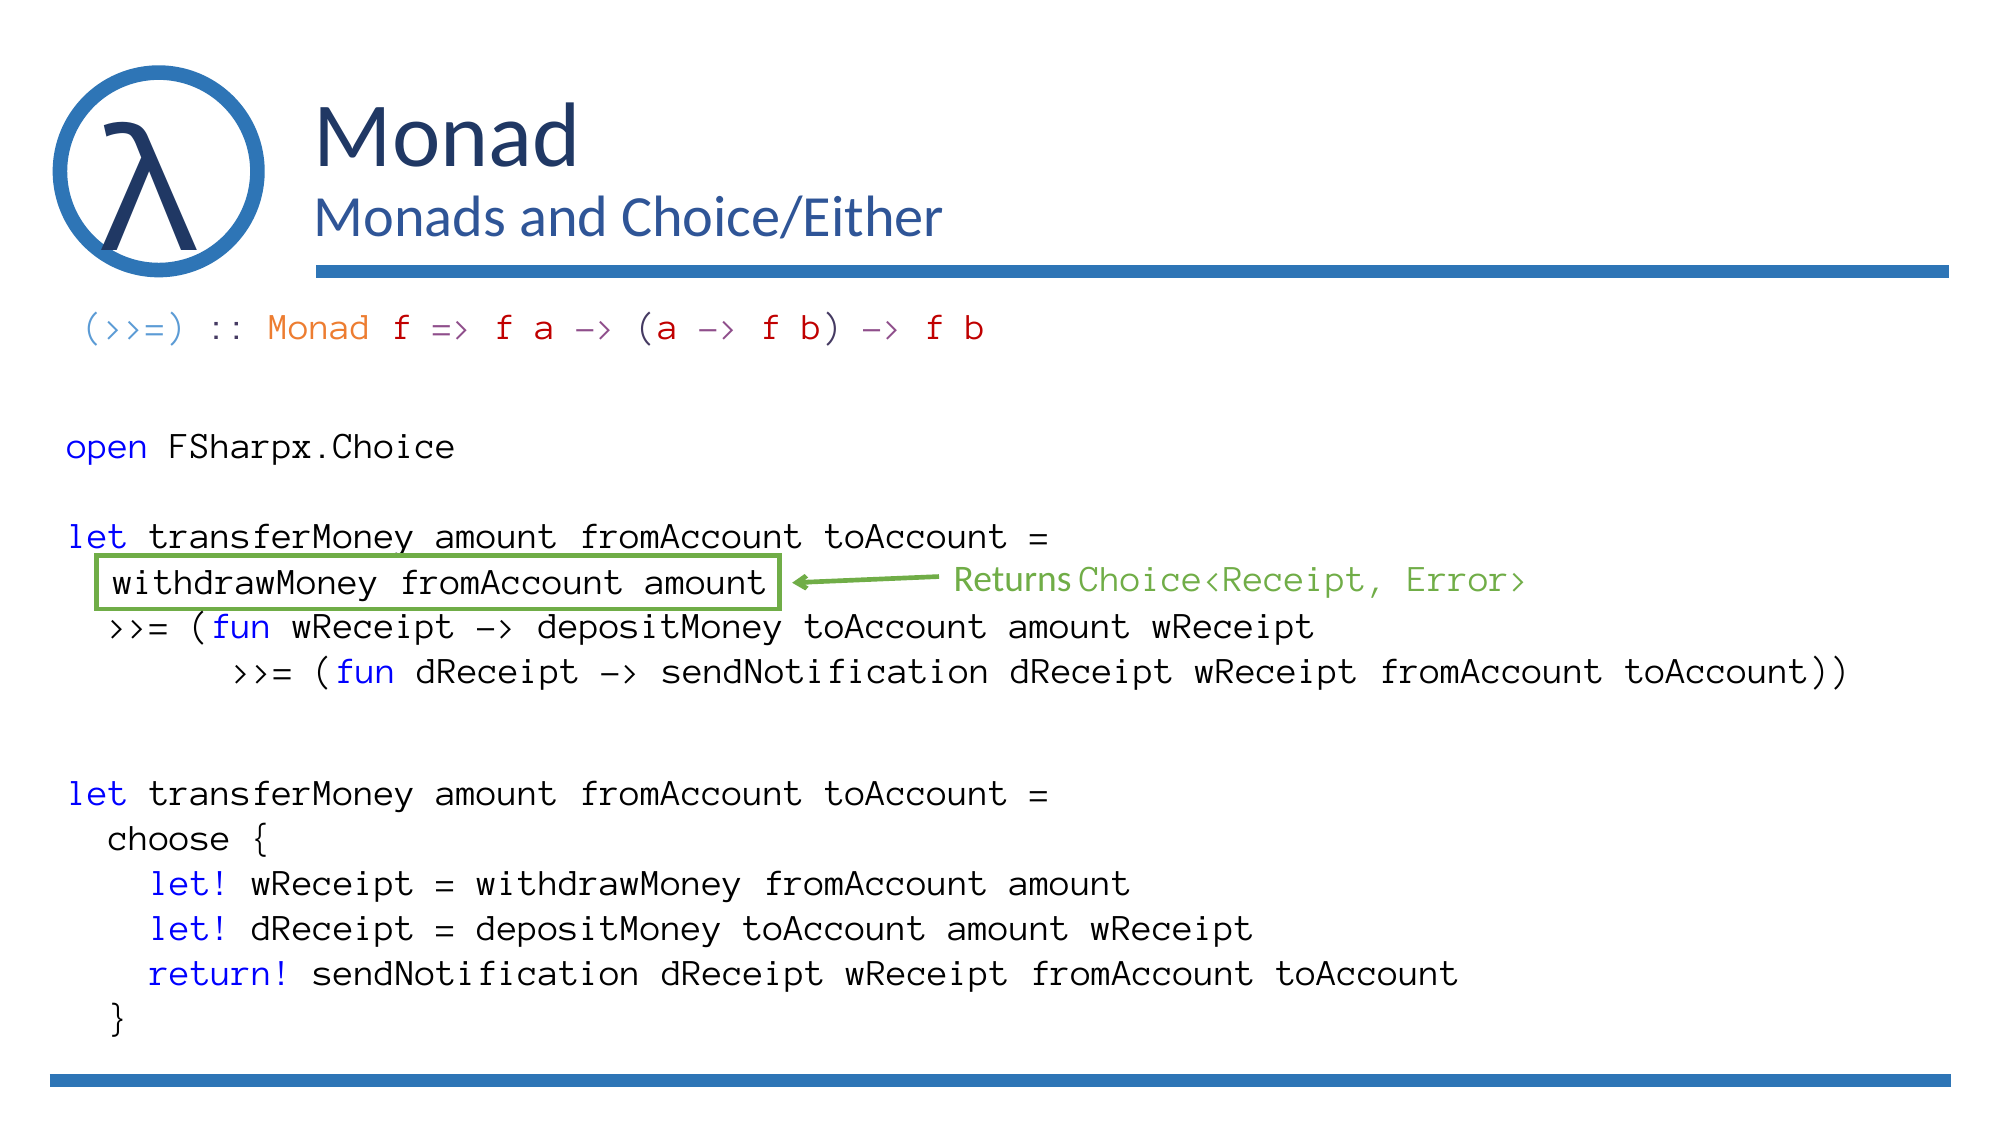

# Monad Monads and Choice/Either
(>>=) :: Monad f => f a -> (a -> f b) -> f b
open FSharpx.Choice
let transferMoney amount fromAccount toAccount =
Returns Choice<Receipt, Error>

 withdrawMoney fromAccount amount
 >>= (fun wReceipt -> depositMoney toAccount amount wReceipt
 >>= (fun dReceipt -> sendNotification dReceipt wReceipt fromAccount toAccount))
let transferMoney amount fromAccount toAccount =
  choose {
    let! wReceipt = withdrawMoney fromAccount amount
    let! dReceipt = depositMoney toAccount amount wReceipt
    return! sendNotification dReceipt wReceipt fromAccount toAccount
  }